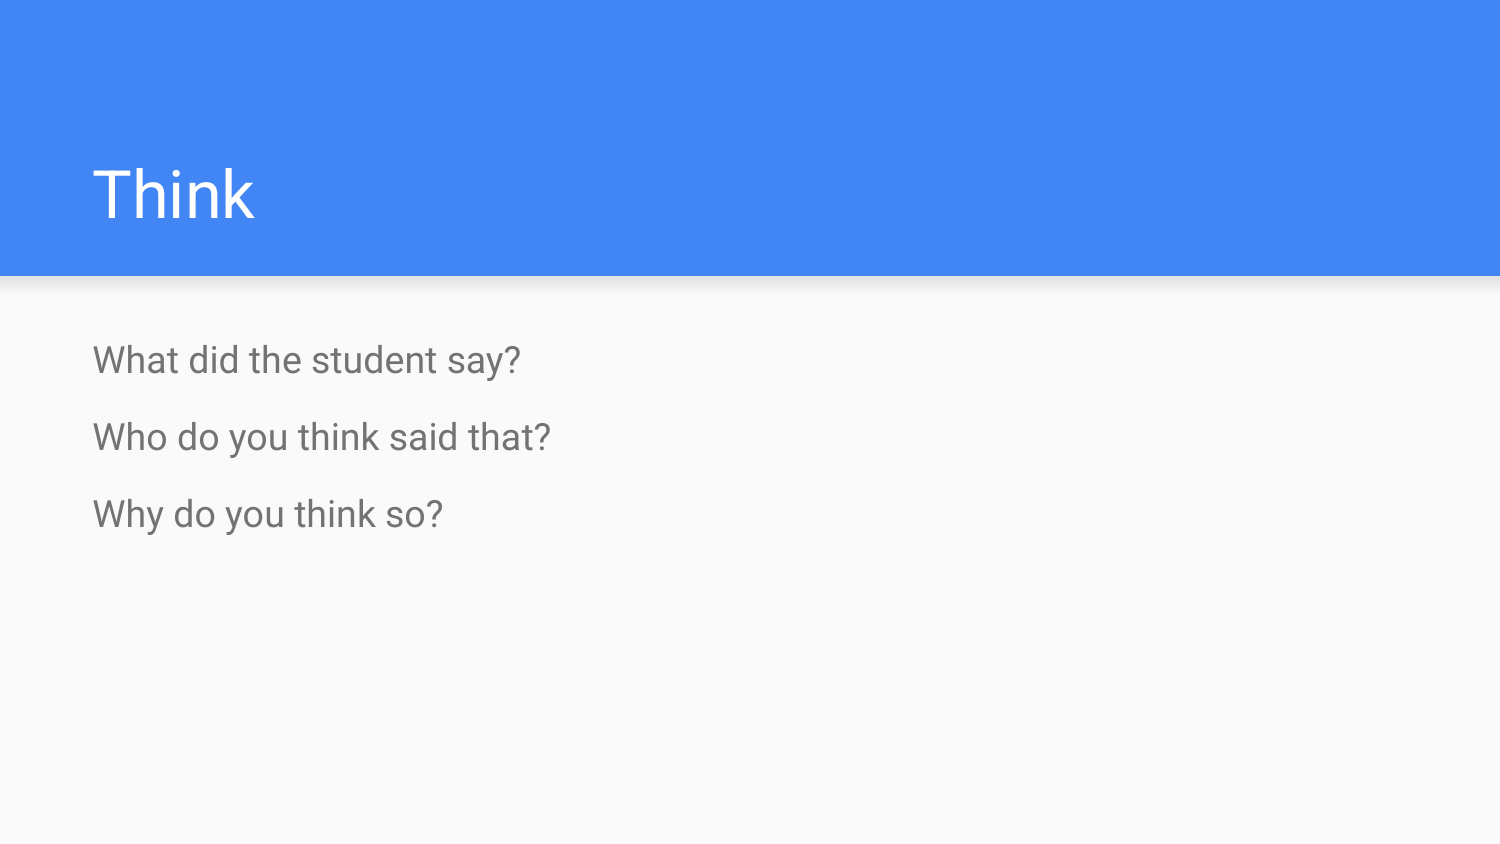

# Think
What did the student say?
Who do you think said that?
Why do you think so?